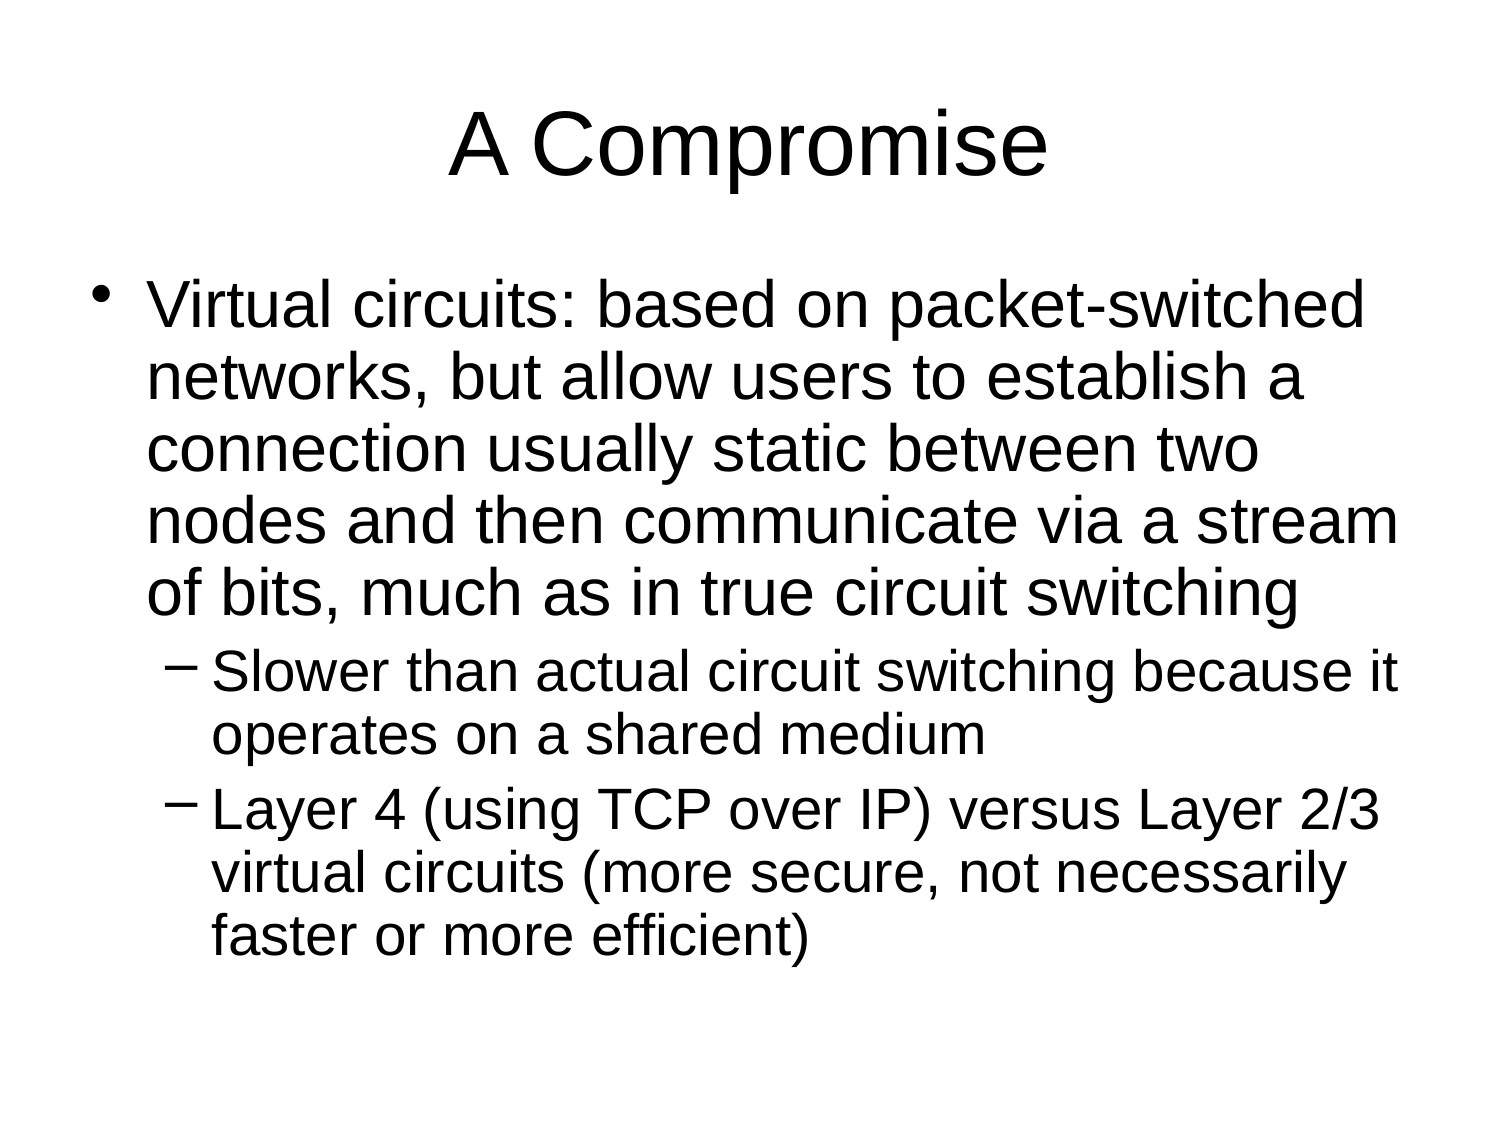

# A Compromise
Virtual circuits: based on packet-switched networks, but allow users to establish a connection usually static between two nodes and then communicate via a stream of bits, much as in true circuit switching
Slower than actual circuit switching because it operates on a shared medium
Layer 4 (using TCP over IP) versus Layer 2/3 virtual circuits (more secure, not necessarily faster or more efficient)